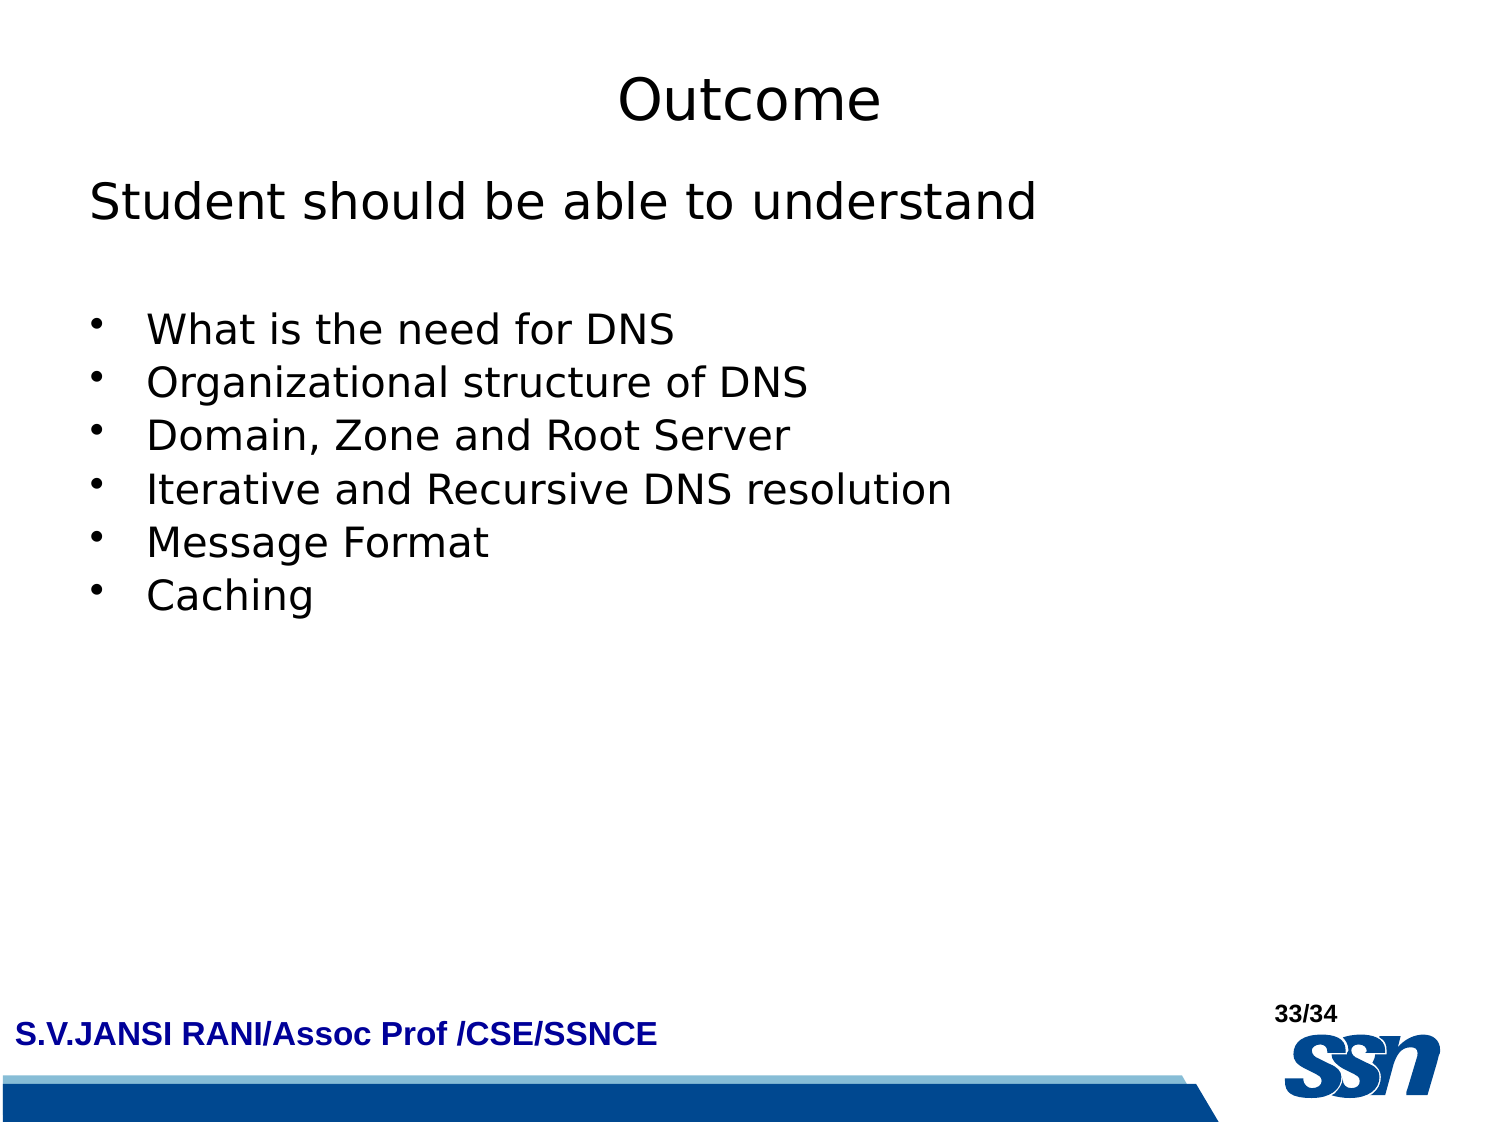

# Outcome
Student should be able to understand

What is the need for DNS
Organizational structure of DNS
Domain, Zone and Root Server
Iterative and Recursive DNS resolution
Message Format
Caching